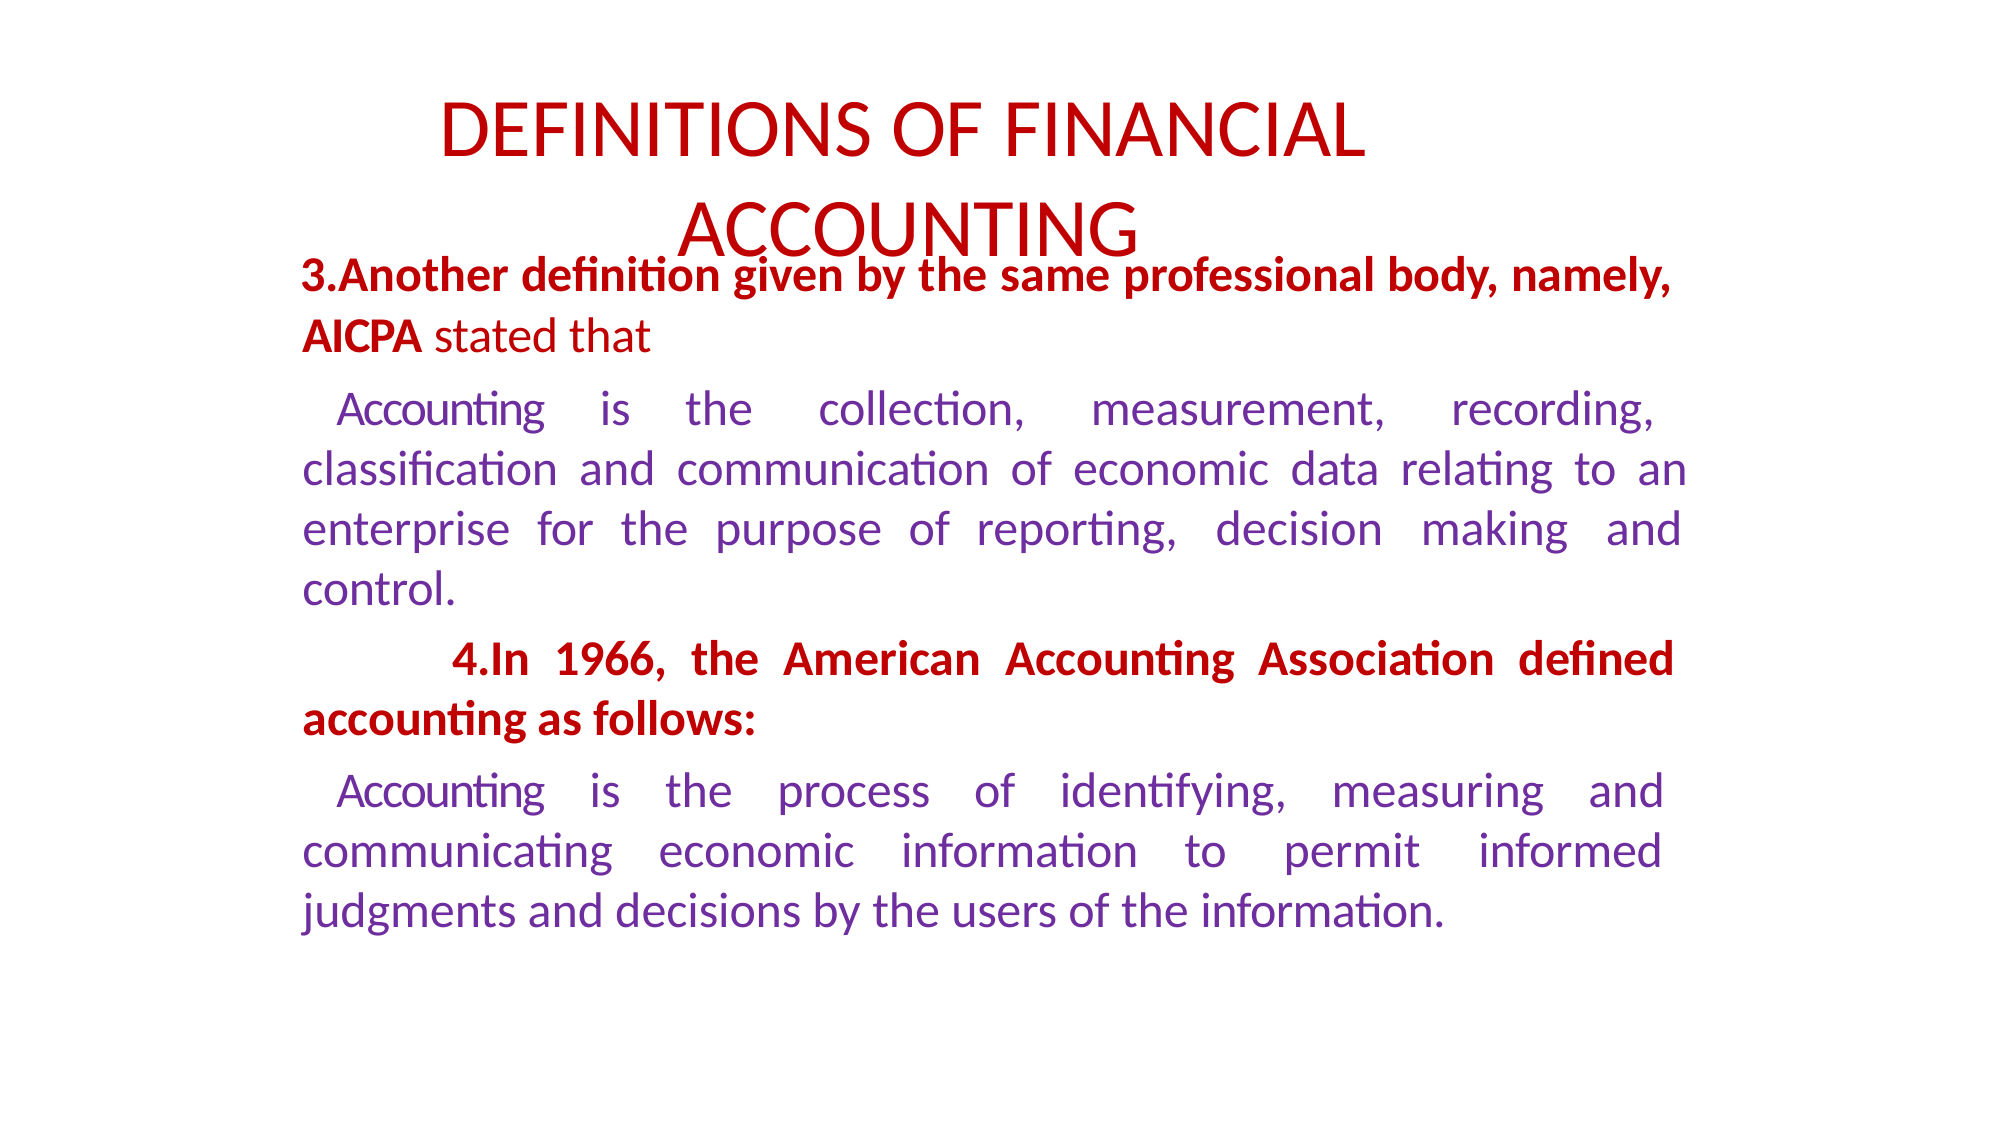

# DEFINITIONS OF FINANCIAL  ACCOUNTING
Another definition given by the same professional body, namely,  AICPA stated that
Accounting is the collection, measurement, recording,  classification and communication of economic data relating to an  enterprise for the purpose of reporting, decision making and  control.
In 1966, the American Accounting Association defined  accounting as follows:
Accounting is the process of identifying, measuring and  communicating economic information to permit informed  judgments and decisions by the users of the information.